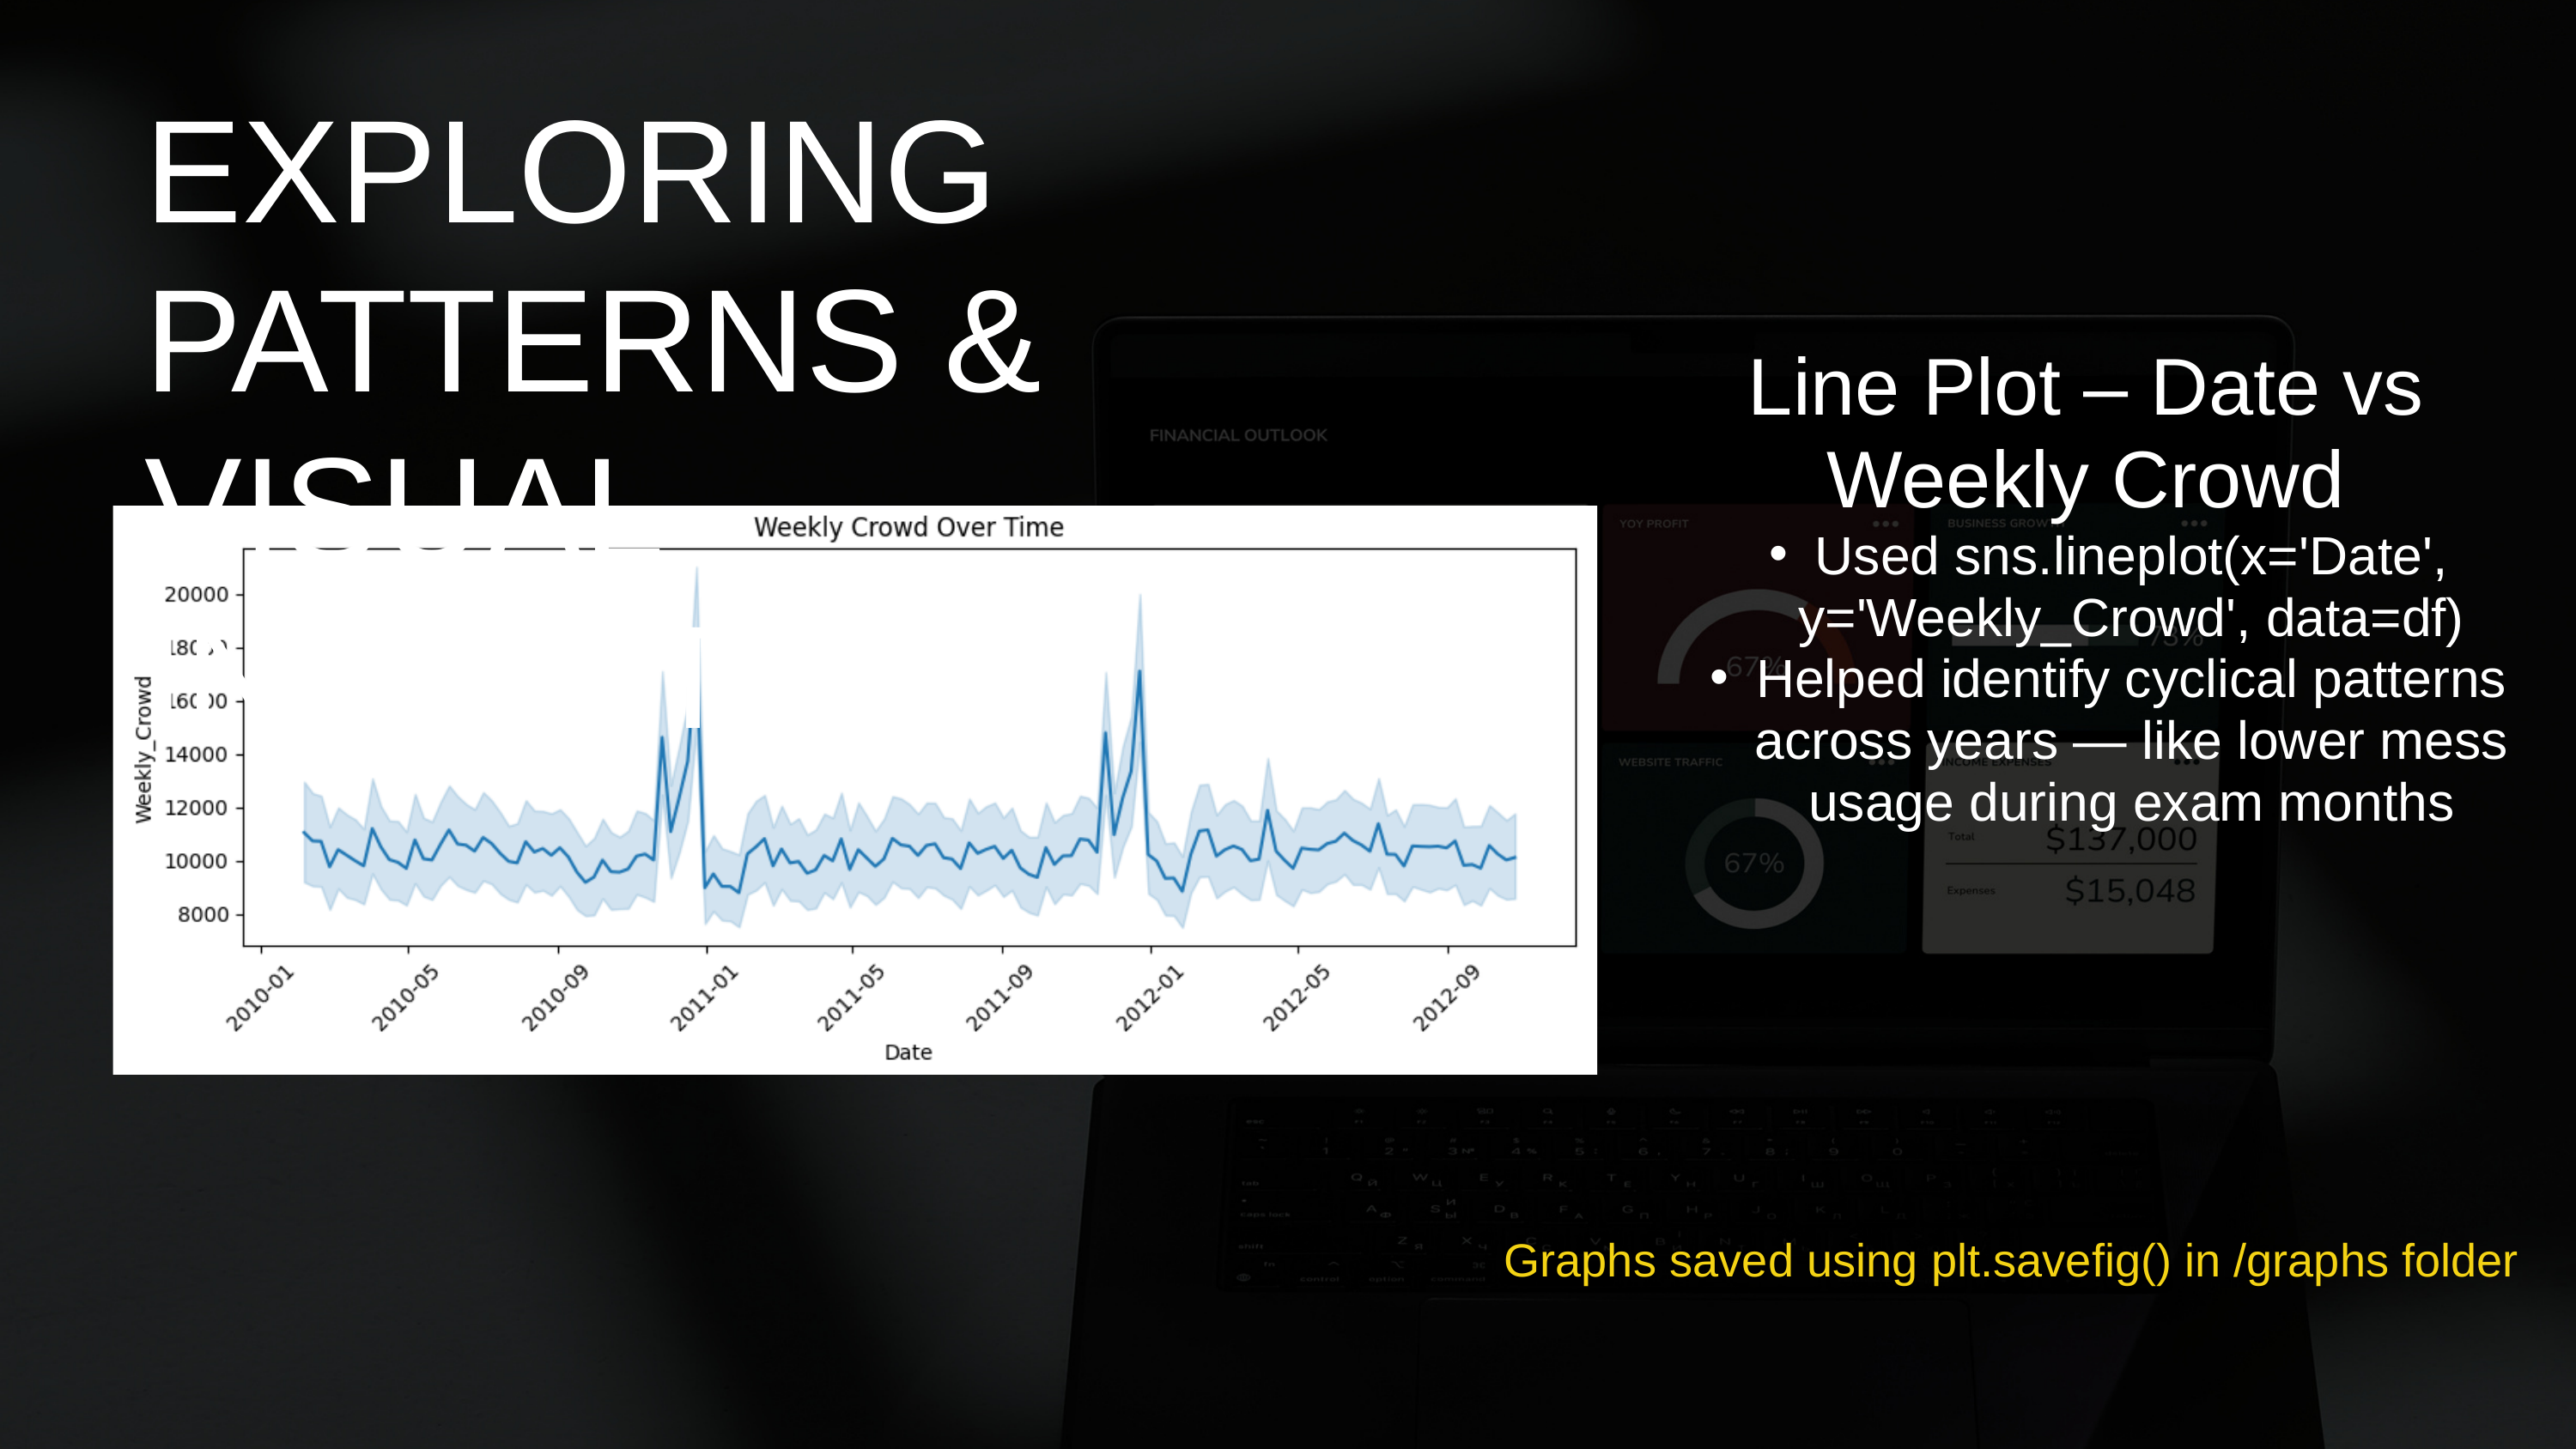

EXPLORING PATTERNS & VISUAL INSIGHTS
Line Plot – Date vs Weekly Crowd
Used sns.lineplot(x='Date', y='Weekly_Crowd', data=df)
Helped identify cyclical patterns across years — like lower mess usage during exam months

 Graphs saved using plt.savefig() in /graphs folder